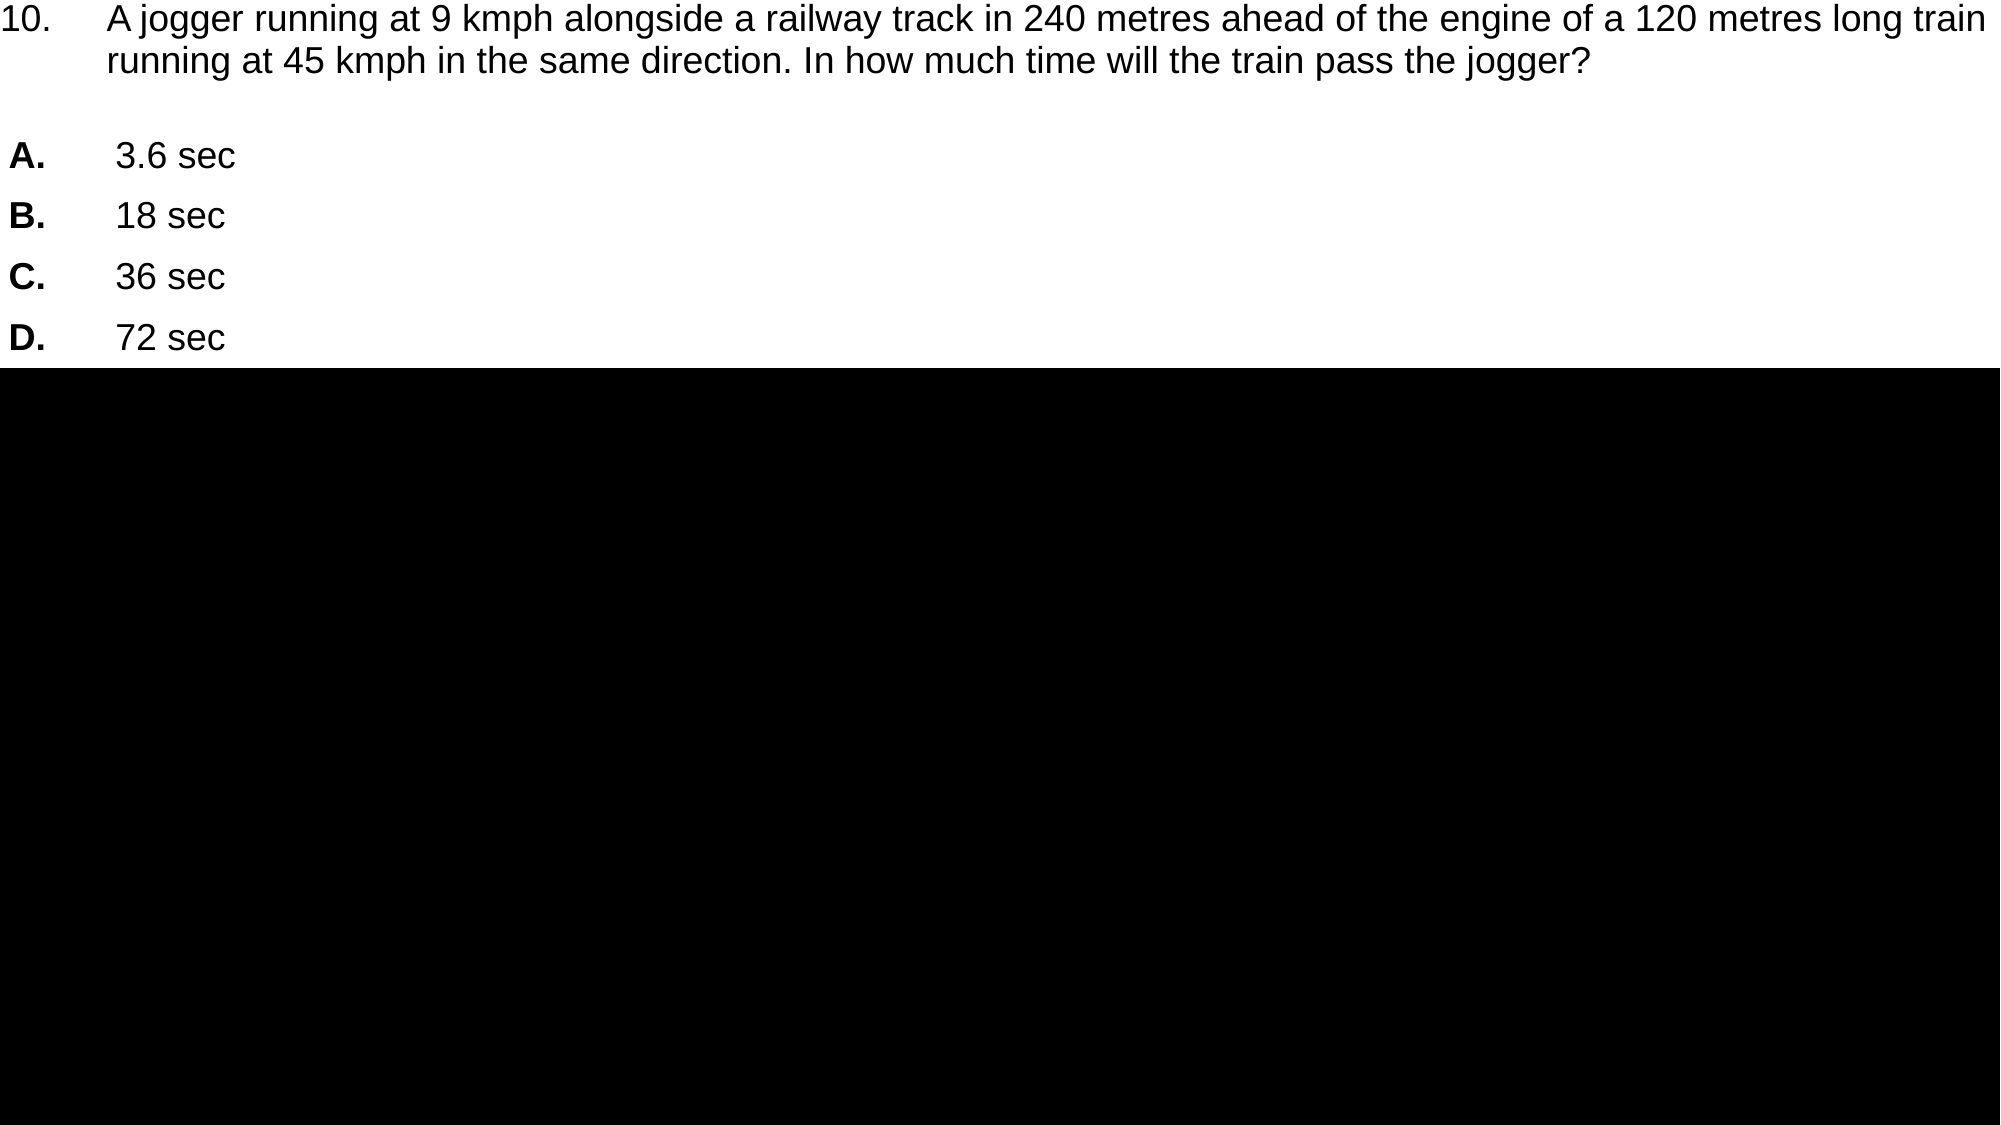

| 10. | A jogger running at 9 kmph alongside a railway track in 240 metres ahead of the engine of a 120 metres long train running at 45 kmph in the same direction. In how much time will the train pass the jogger? |
| --- | --- |
|  |  |
| A. | 3.6 sec |
| B. | 18 sec |
| C. | 36 sec |
| D. | 72 sec |
#